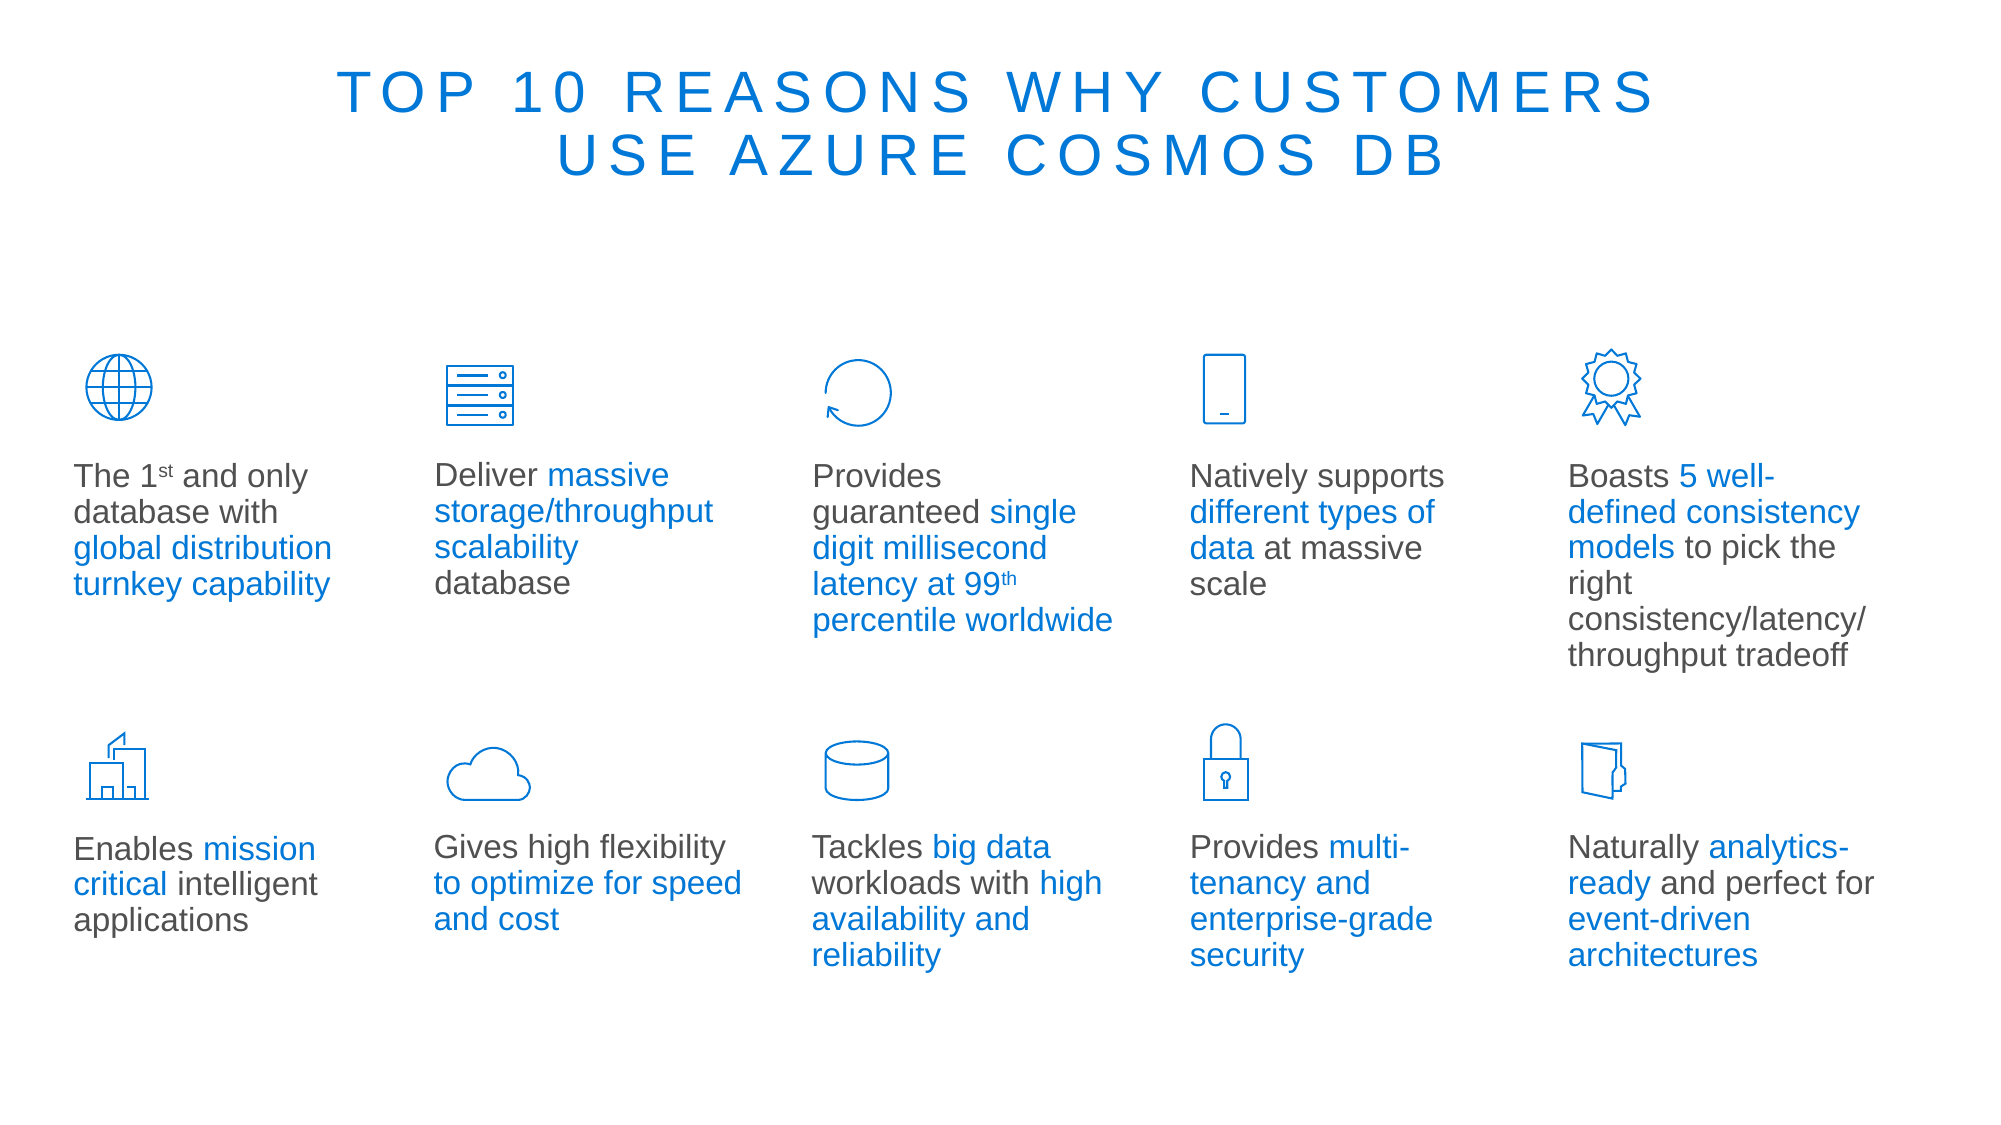

# Top 10 reasons why customers use Azure Cosmos DB

Deliver massive storage/throughput scalability database
Boasts 5 well-defined consistency models to pick the right consistency/latency/ throughput tradeoff
Natively supports different types of data at massive scale
Provides guaranteed single digit millisecond latency at 99th percentile worldwide
The 1st and only database with global distribution turnkey capability

Provides multi-tenancy and enterprise-grade security
Naturally analytics-ready and perfect for event-driven architectures
Gives high flexibility to optimize for speed and cost
Tackles big data workloads with high availability and reliability
Enables mission critical intelligent applications